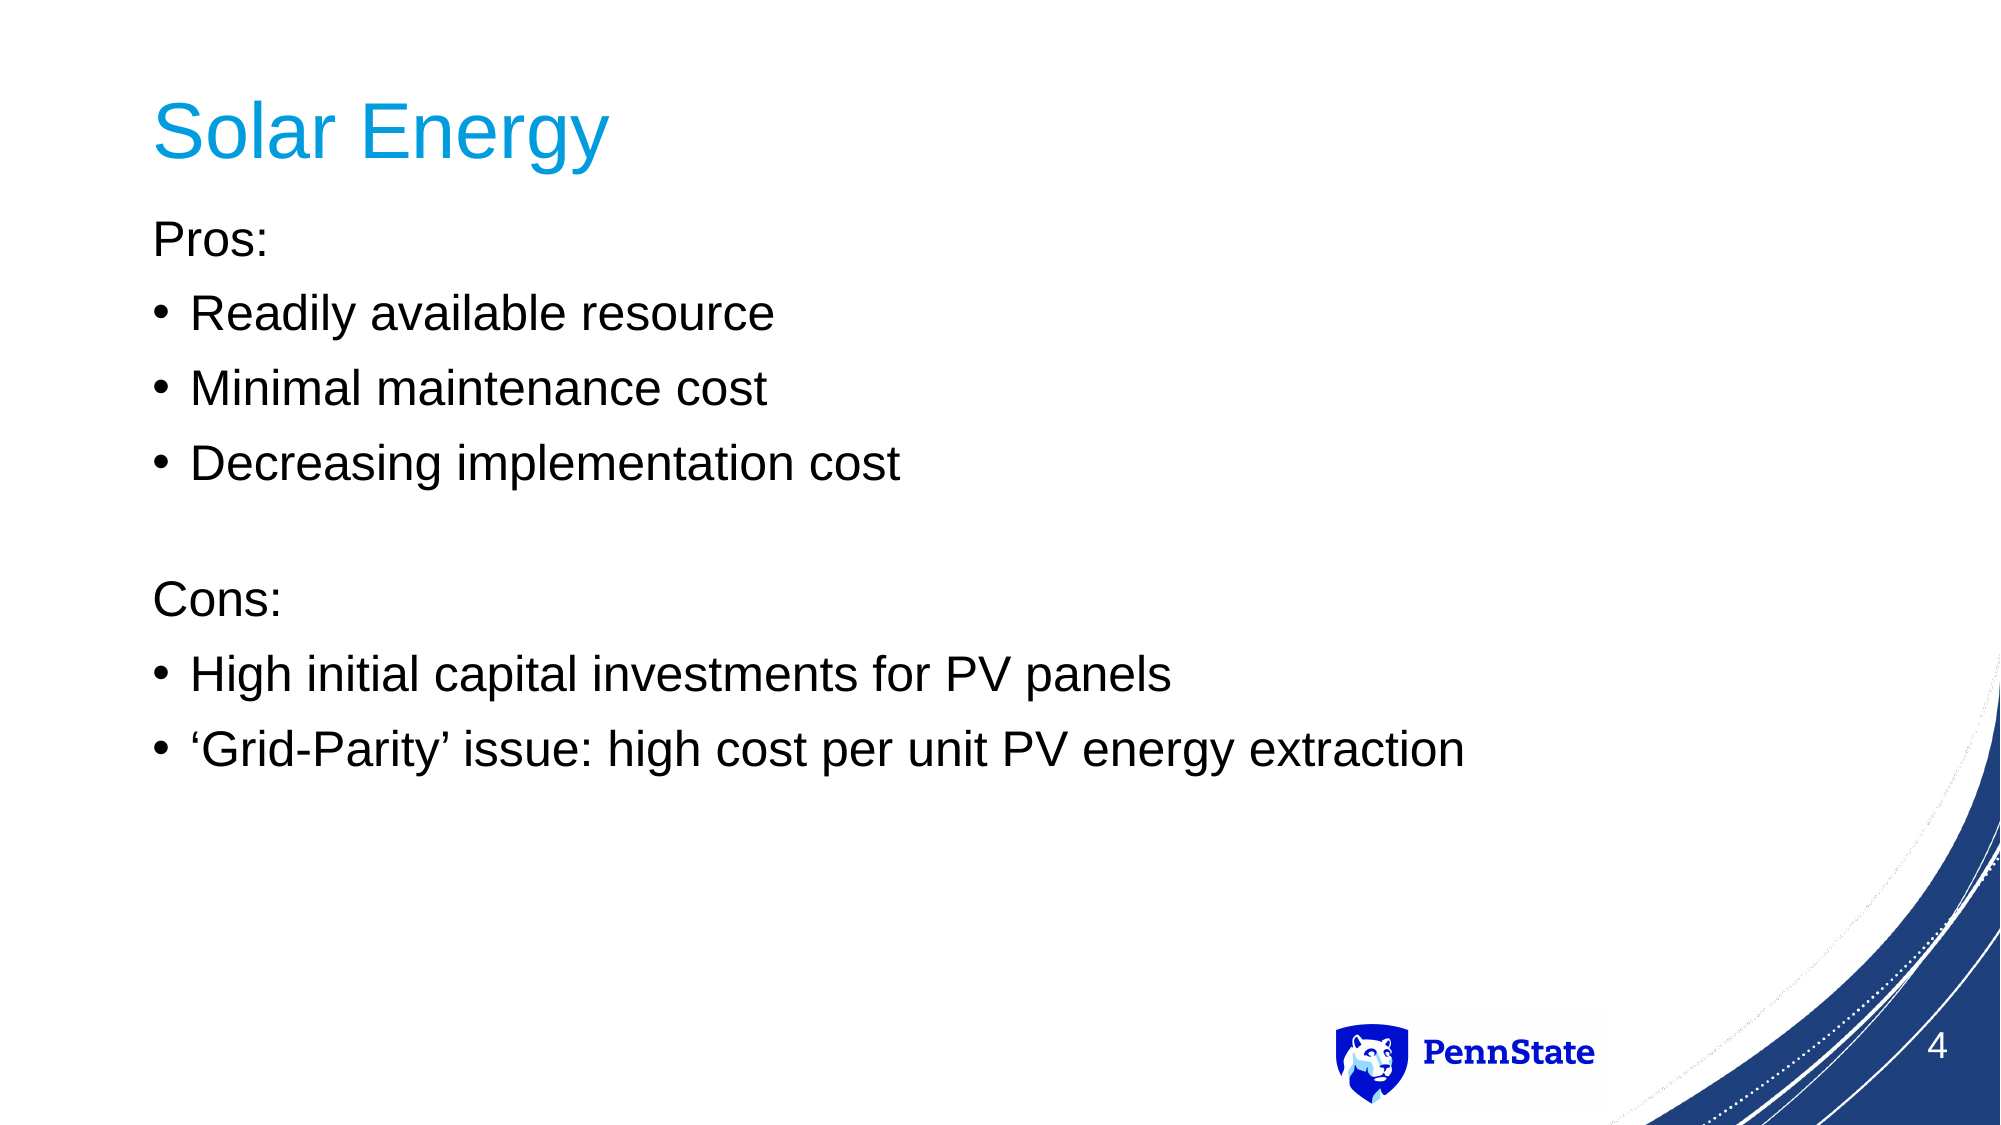

# Solar Energy
Pros:
Readily available resource
Minimal maintenance cost
Decreasing implementation cost

Cons:
High initial capital investments for PV panels
‘Grid-Parity’ issue: high cost per unit PV energy extraction
4